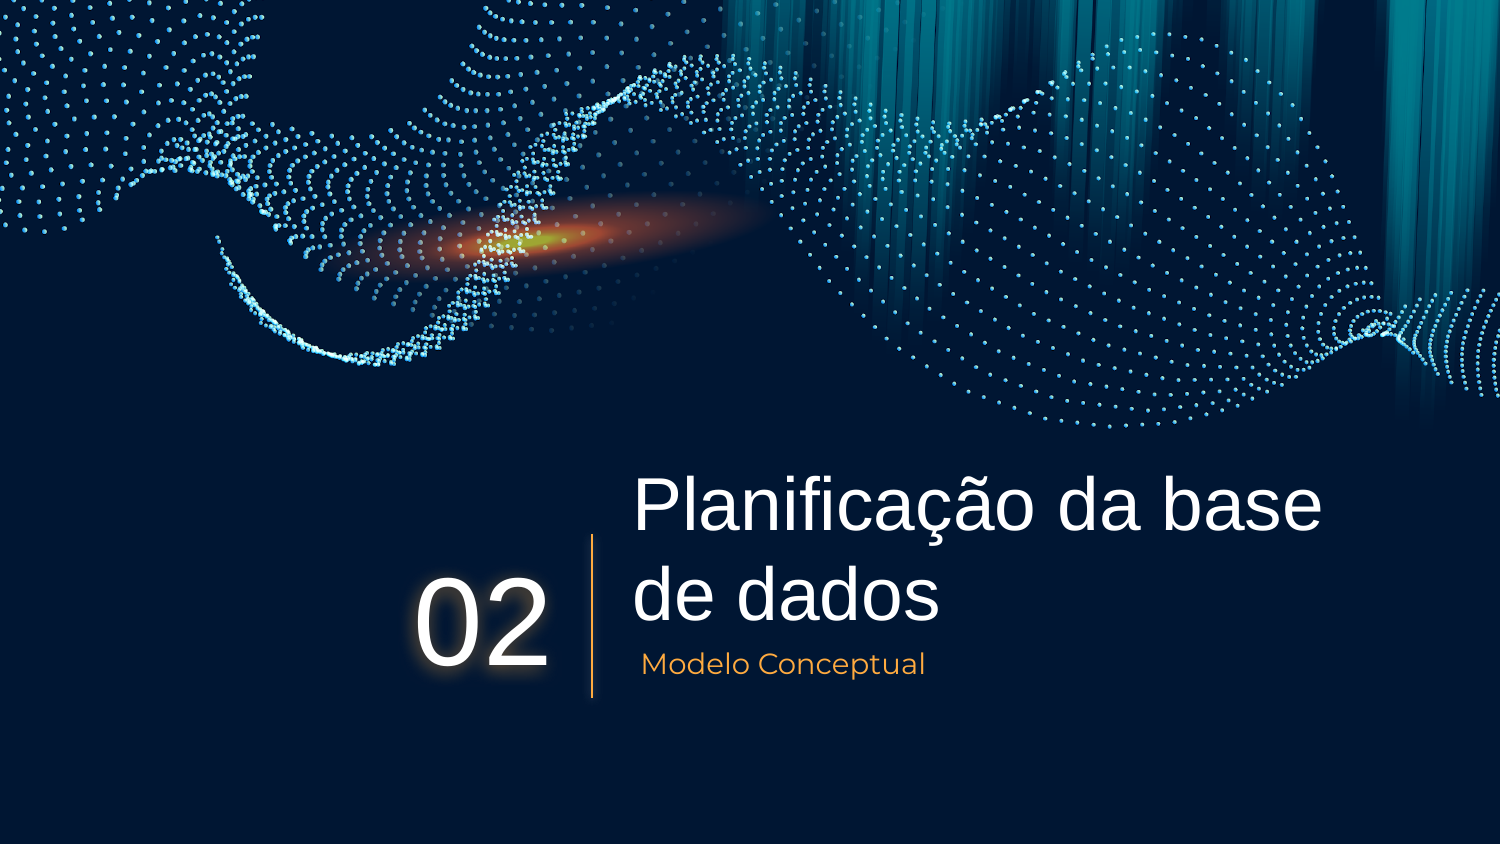

# Planificação da base de dados
02
Modelo Conceptual